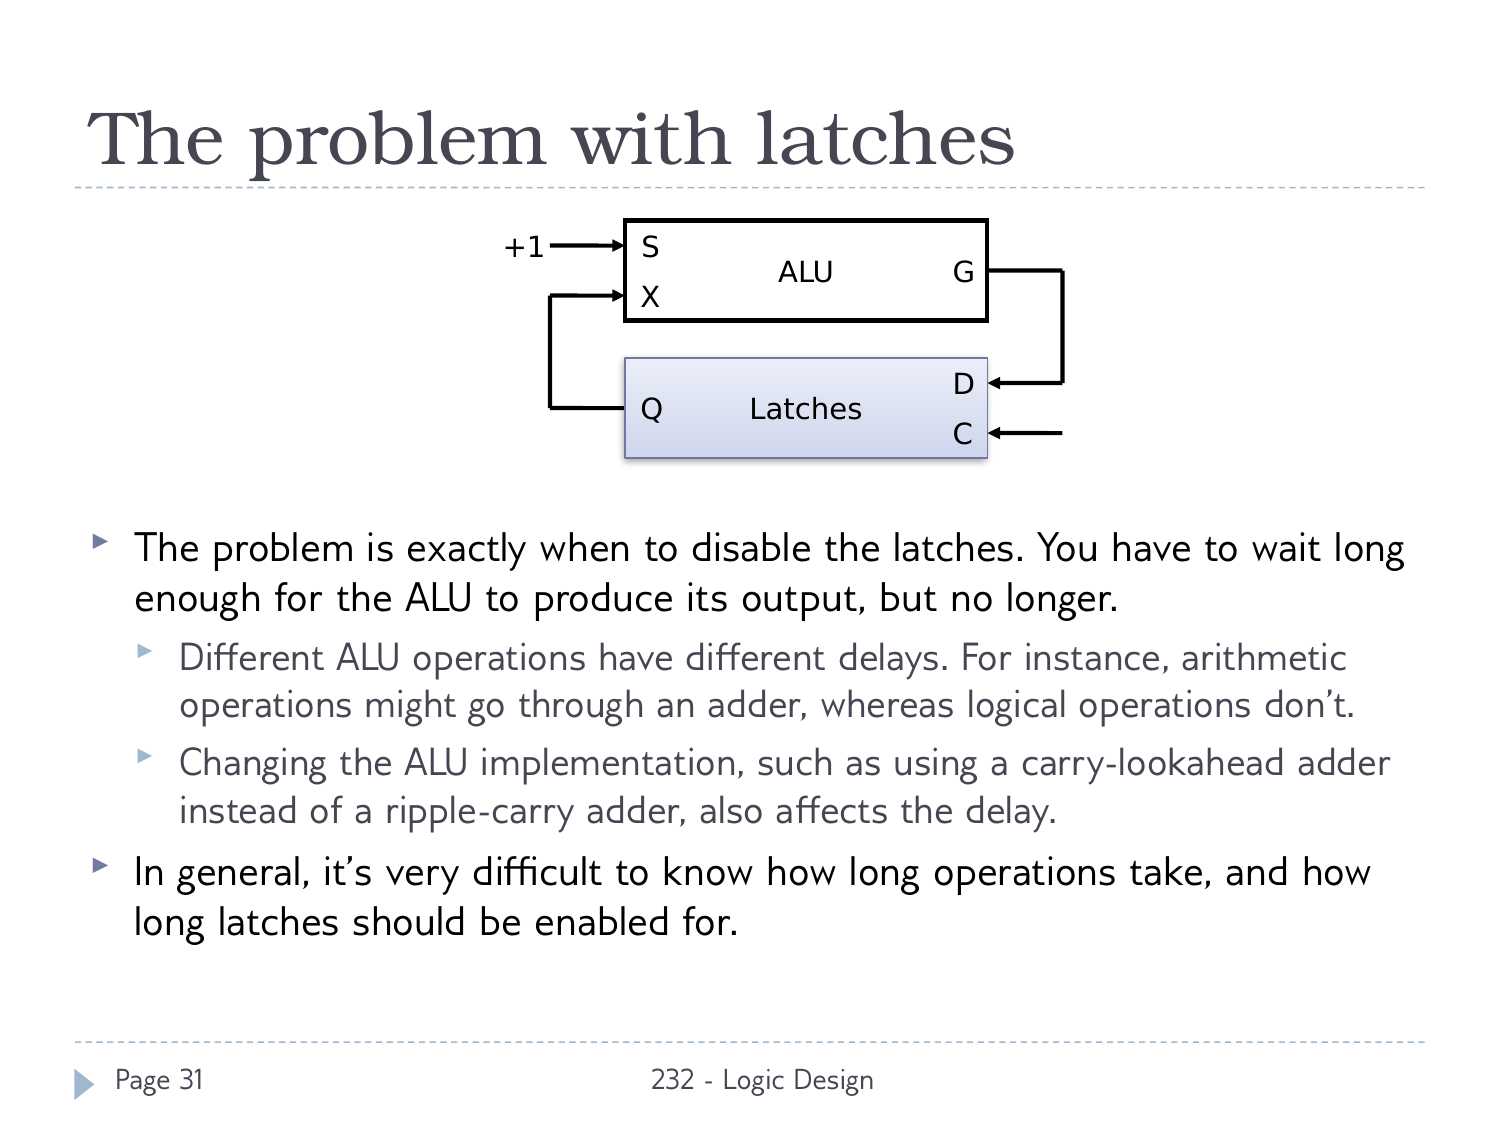

# The problem with latches

The problem is exactly when to disable the latches. You have to wait long enough for the ALU to produce its output, but no longer.
Different ALU operations have different delays. For instance, arithmetic operations might go through an adder, whereas logical operations don’t.
Changing the ALU implementation, such as using a carry-lookahead adder instead of a ripple-carry adder, also affects the delay.
In general, it’s very difficult to know how long operations take, and how long latches should be enabled for.
+1

S
ALU
G
X

D
Q
Latches
C

Page 31
232 - Logic Design